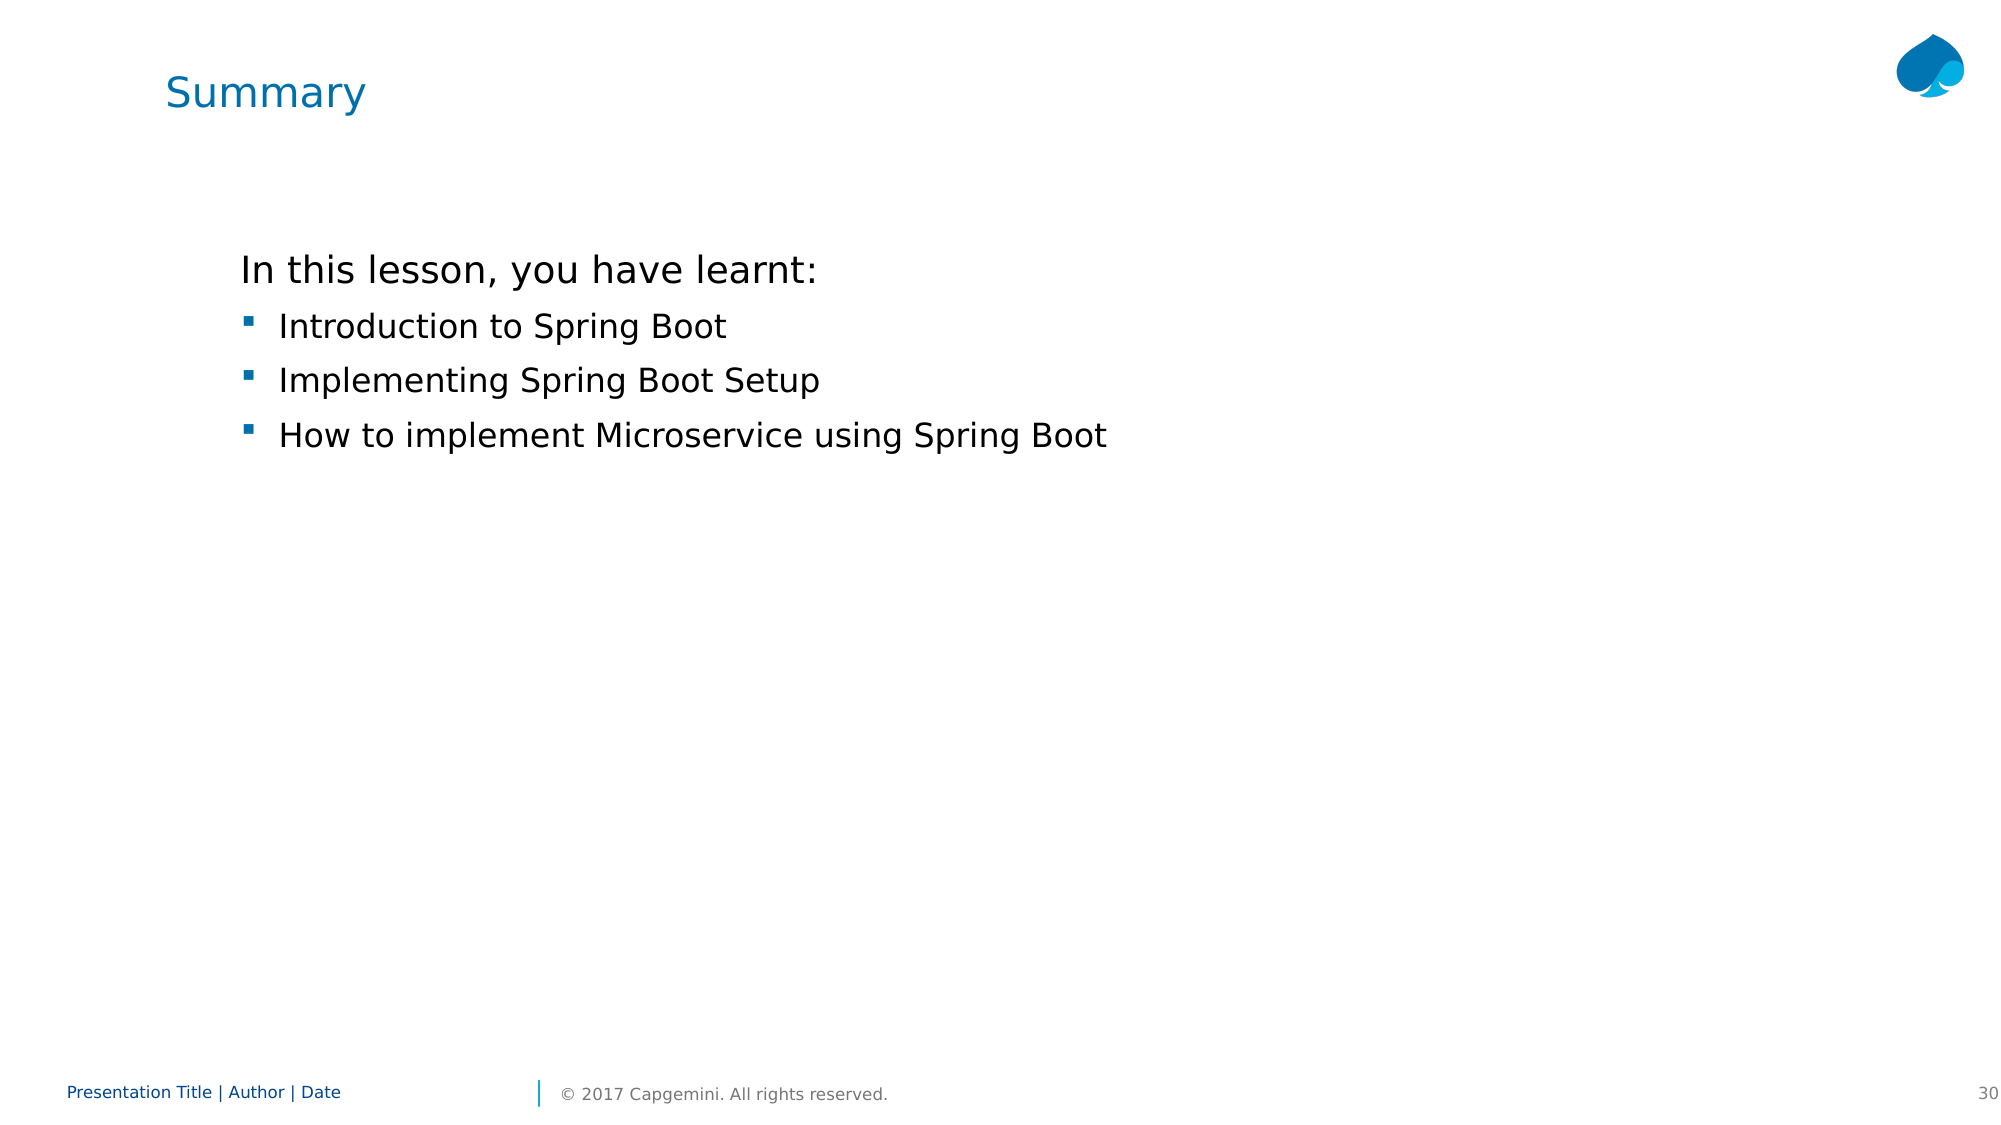

Summary
In this lesson, you have learnt:
Introduction to Spring Boot
Implementing Spring Boot Setup
How to implement Microservice using Spring Boot